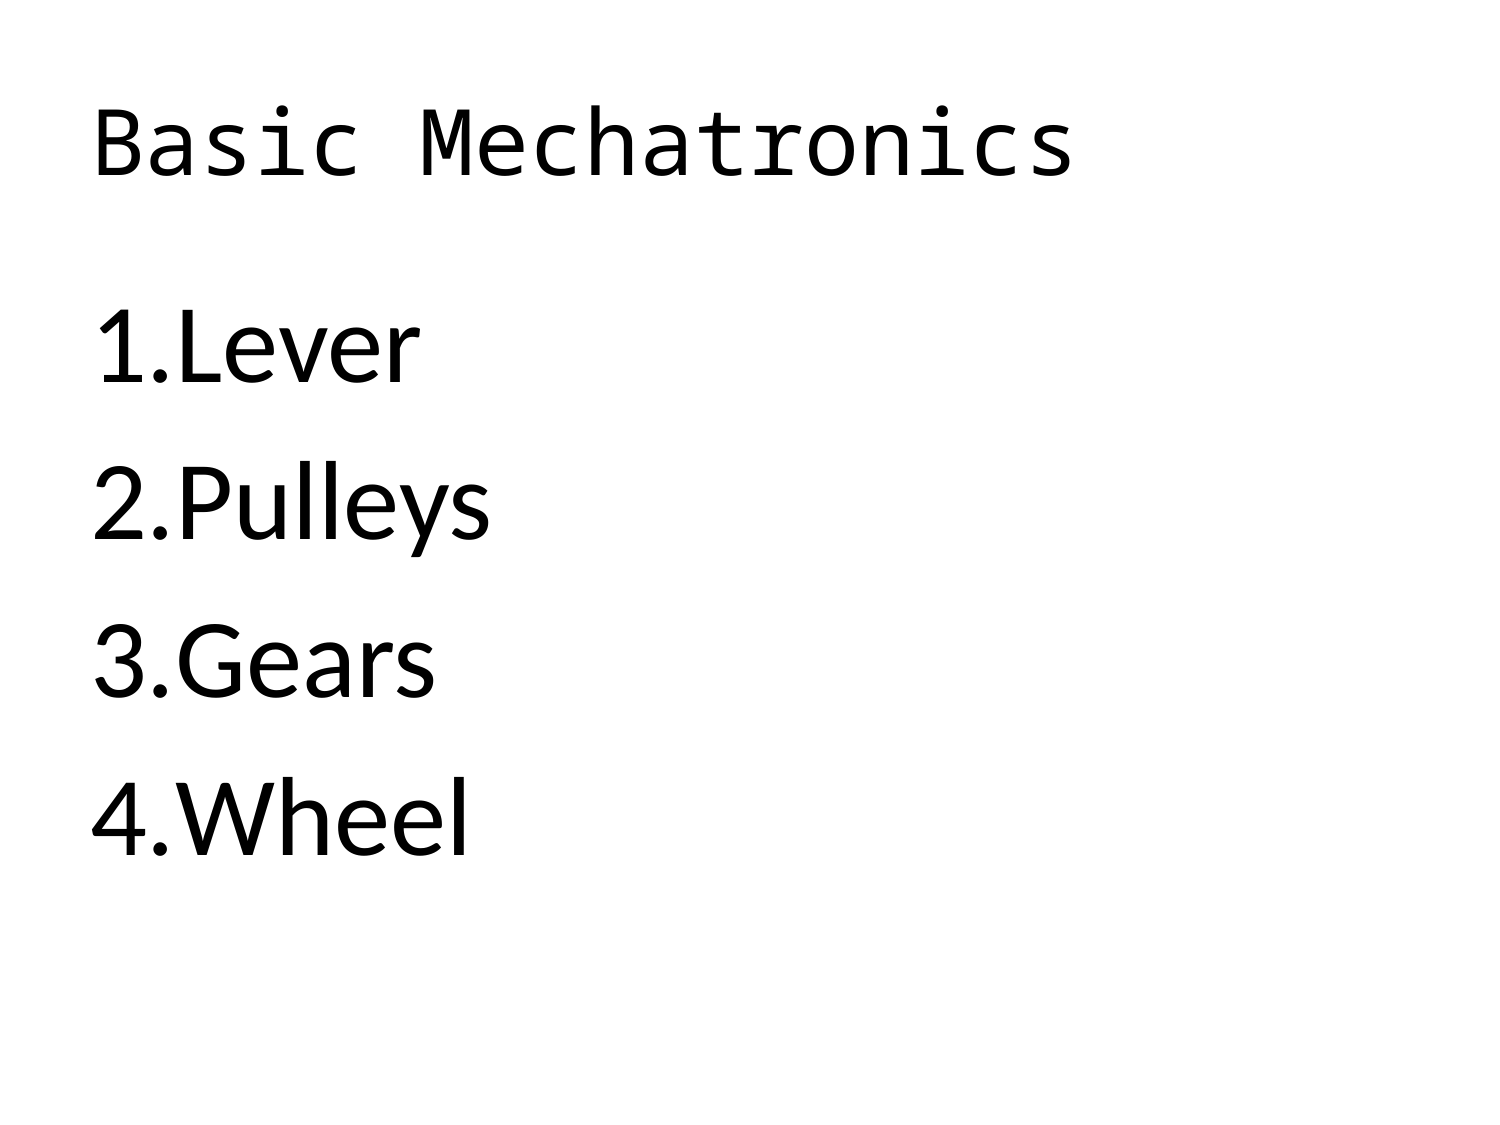

# Basic Mechatronics
Lever
Pulleys
Gears
Wheel